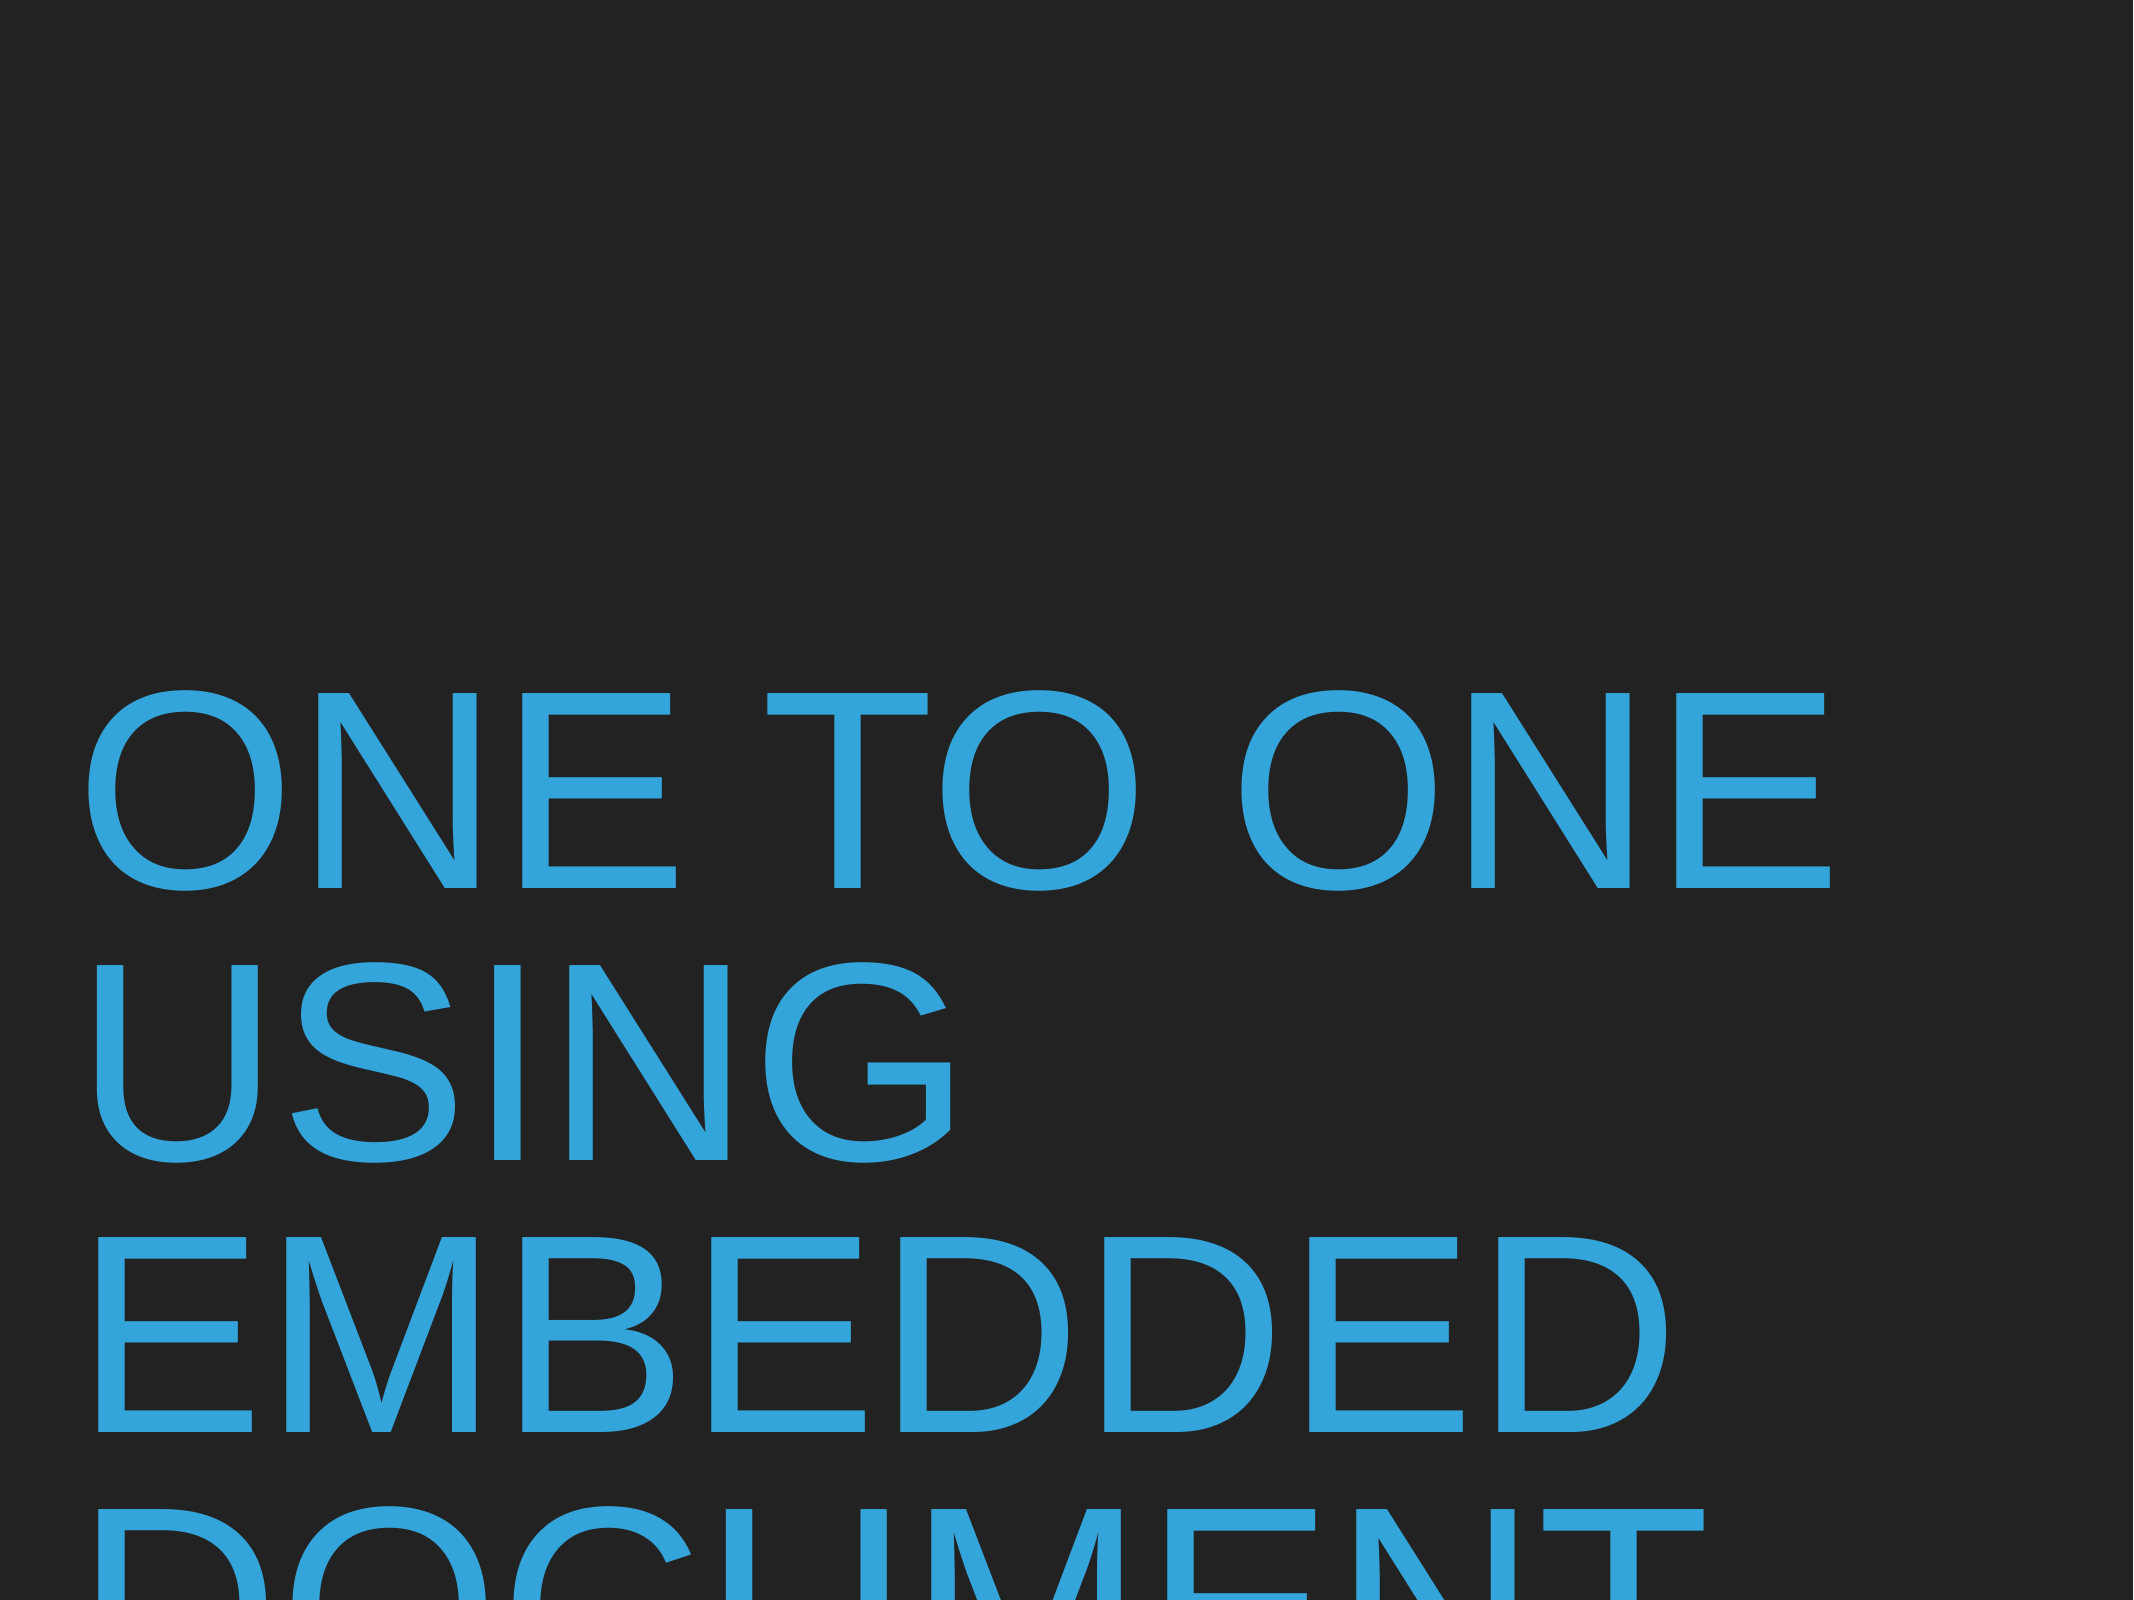

# One to one using embedded document